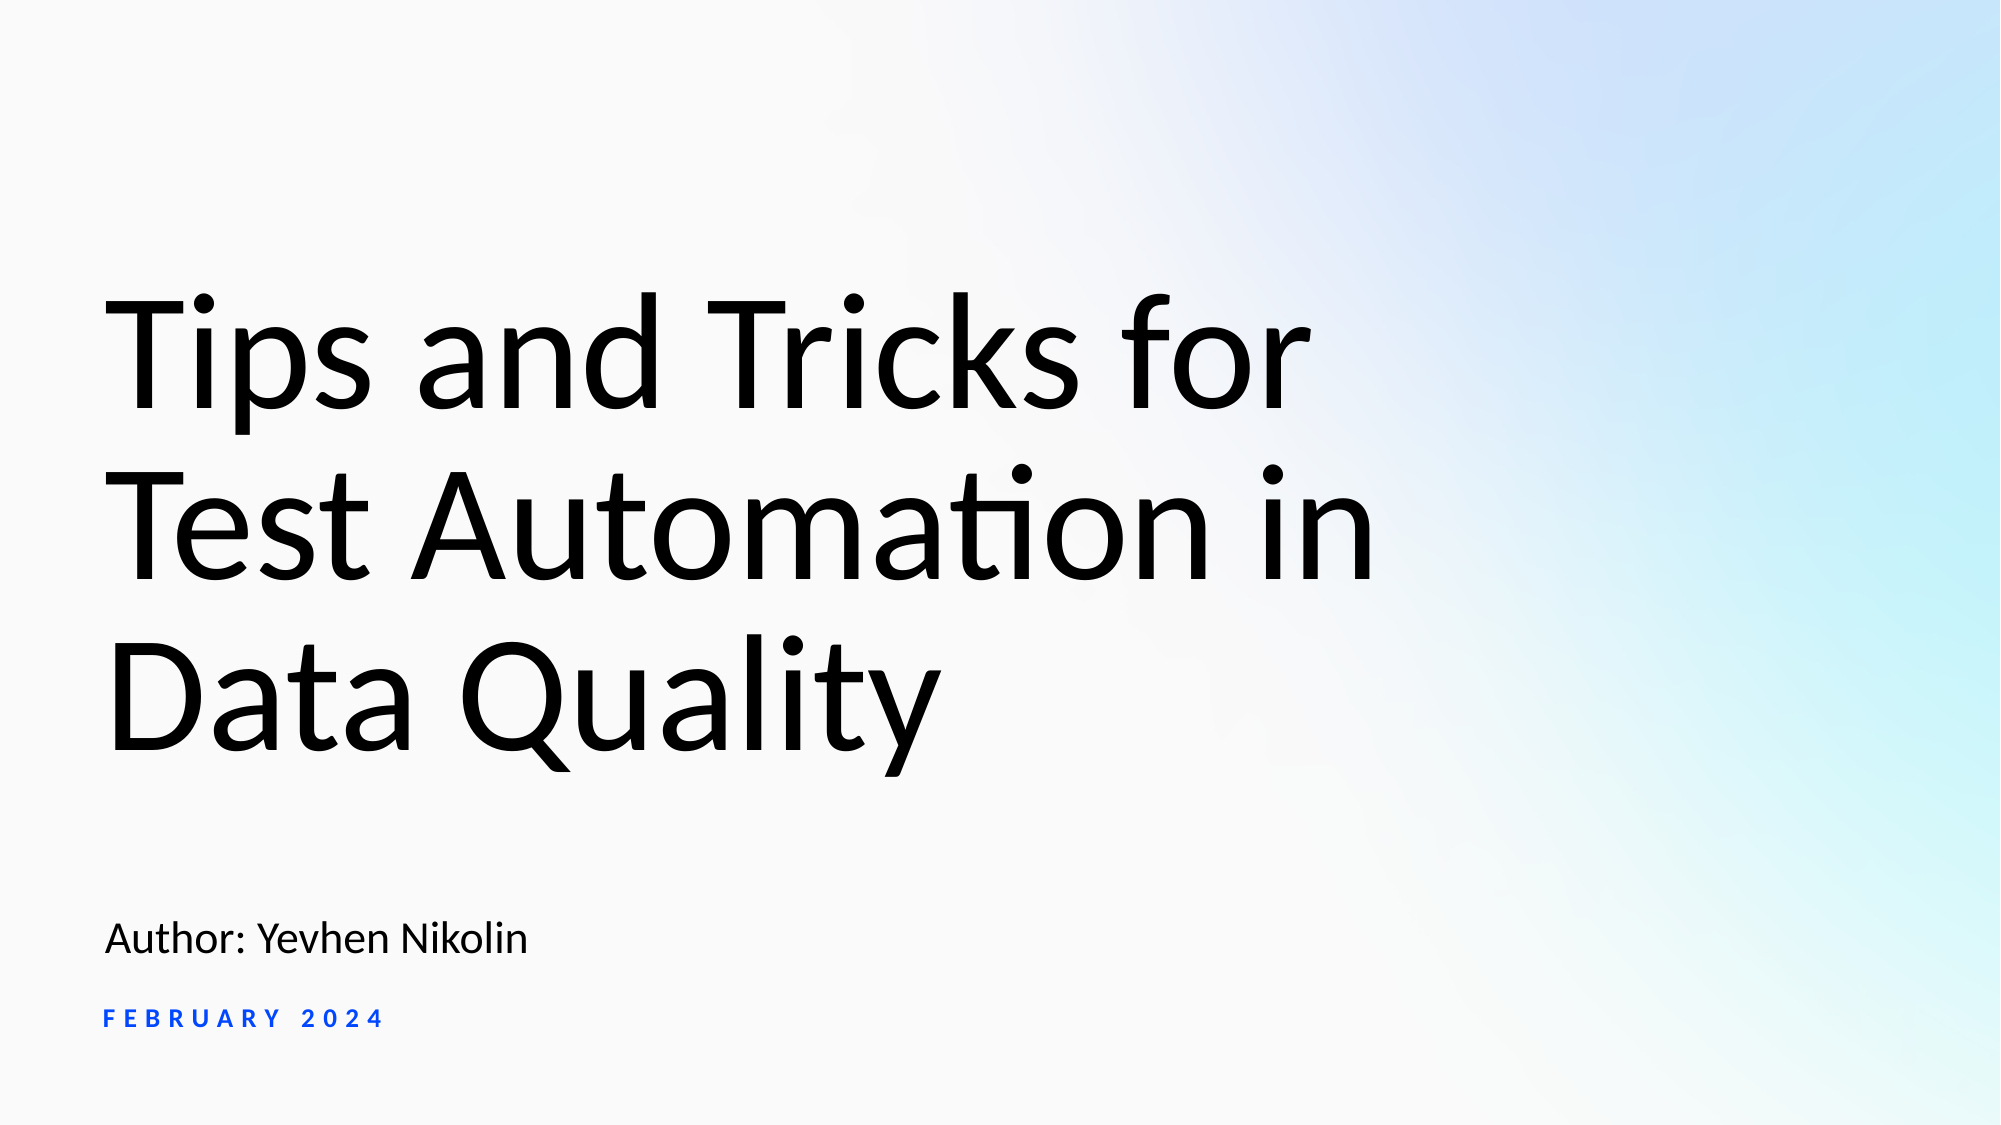

Tips and Tricks for Test Automation in Data Quality
Author: Yevhen Nikolin
FEBRUARY 2024